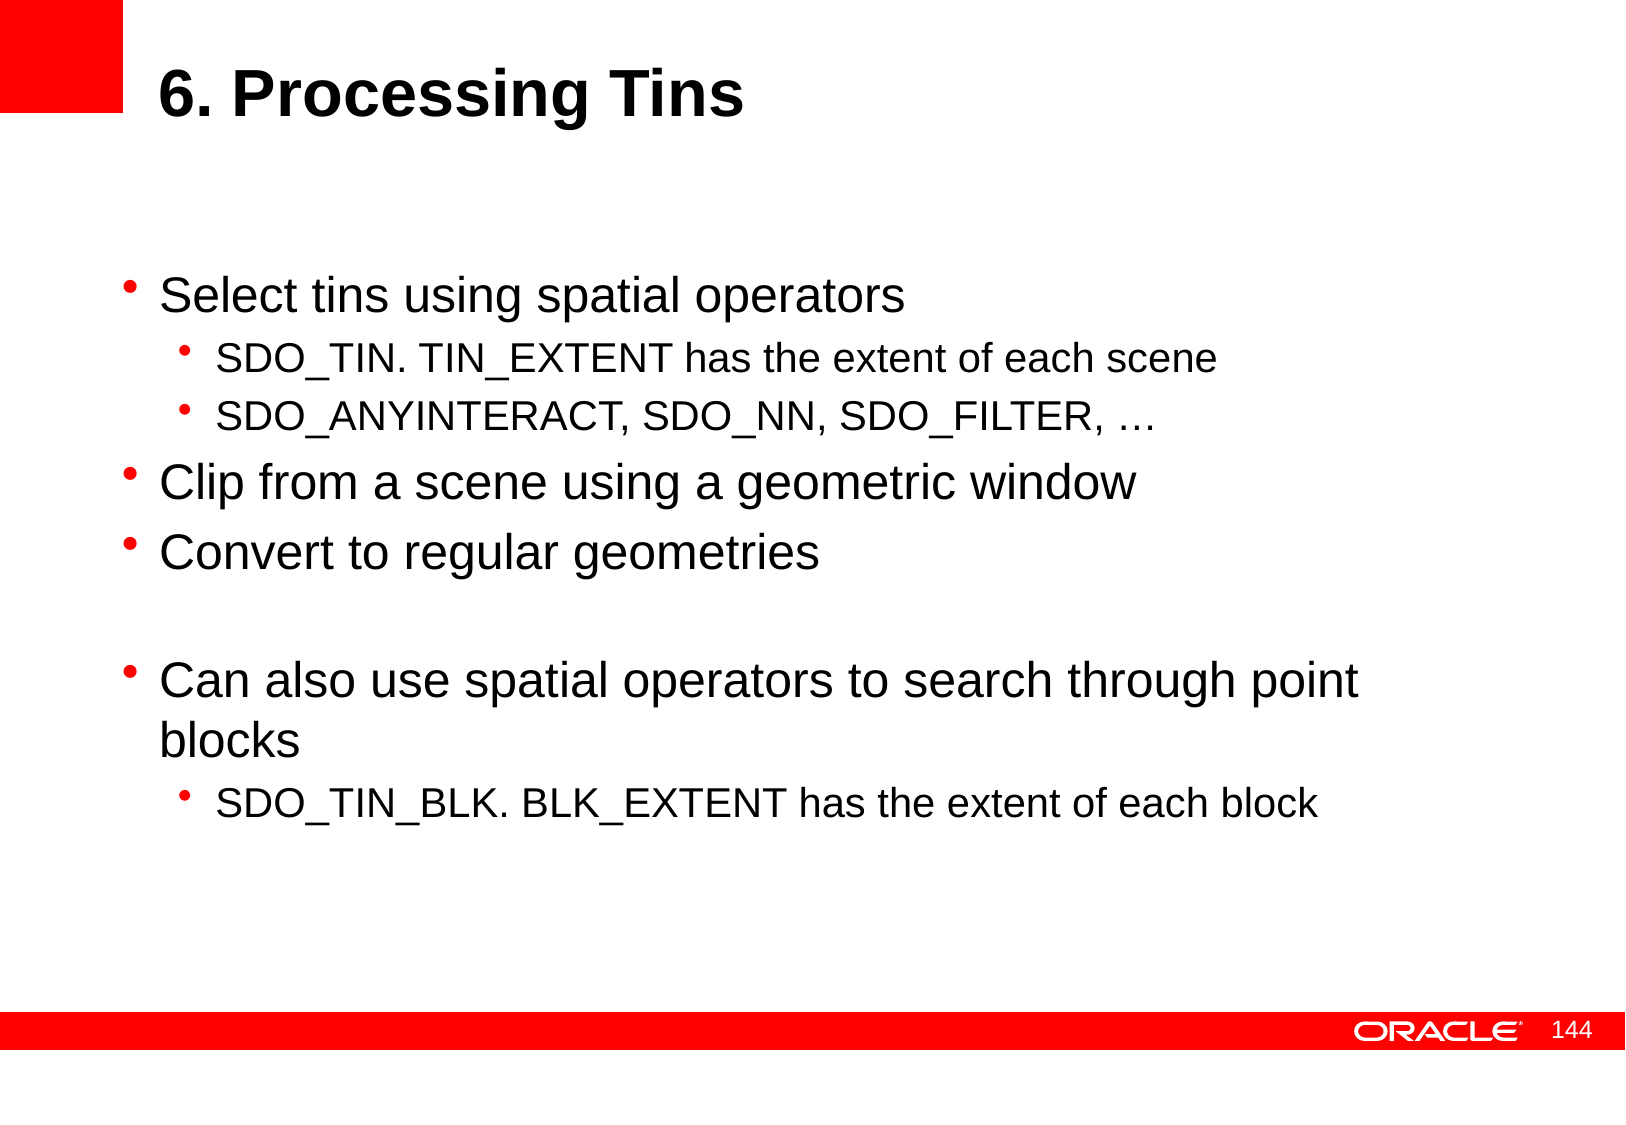

# 6. Processing Tins
Select tins using spatial operators
SDO_TIN. TIN_EXTENT has the extent of each scene
SDO_ANYINTERACT, SDO_NN, SDO_FILTER, …
Clip from a scene using a geometric window
Convert to regular geometries

Can also use spatial operators to search through point blocks
SDO_TIN_BLK. BLK_EXTENT has the extent of each block